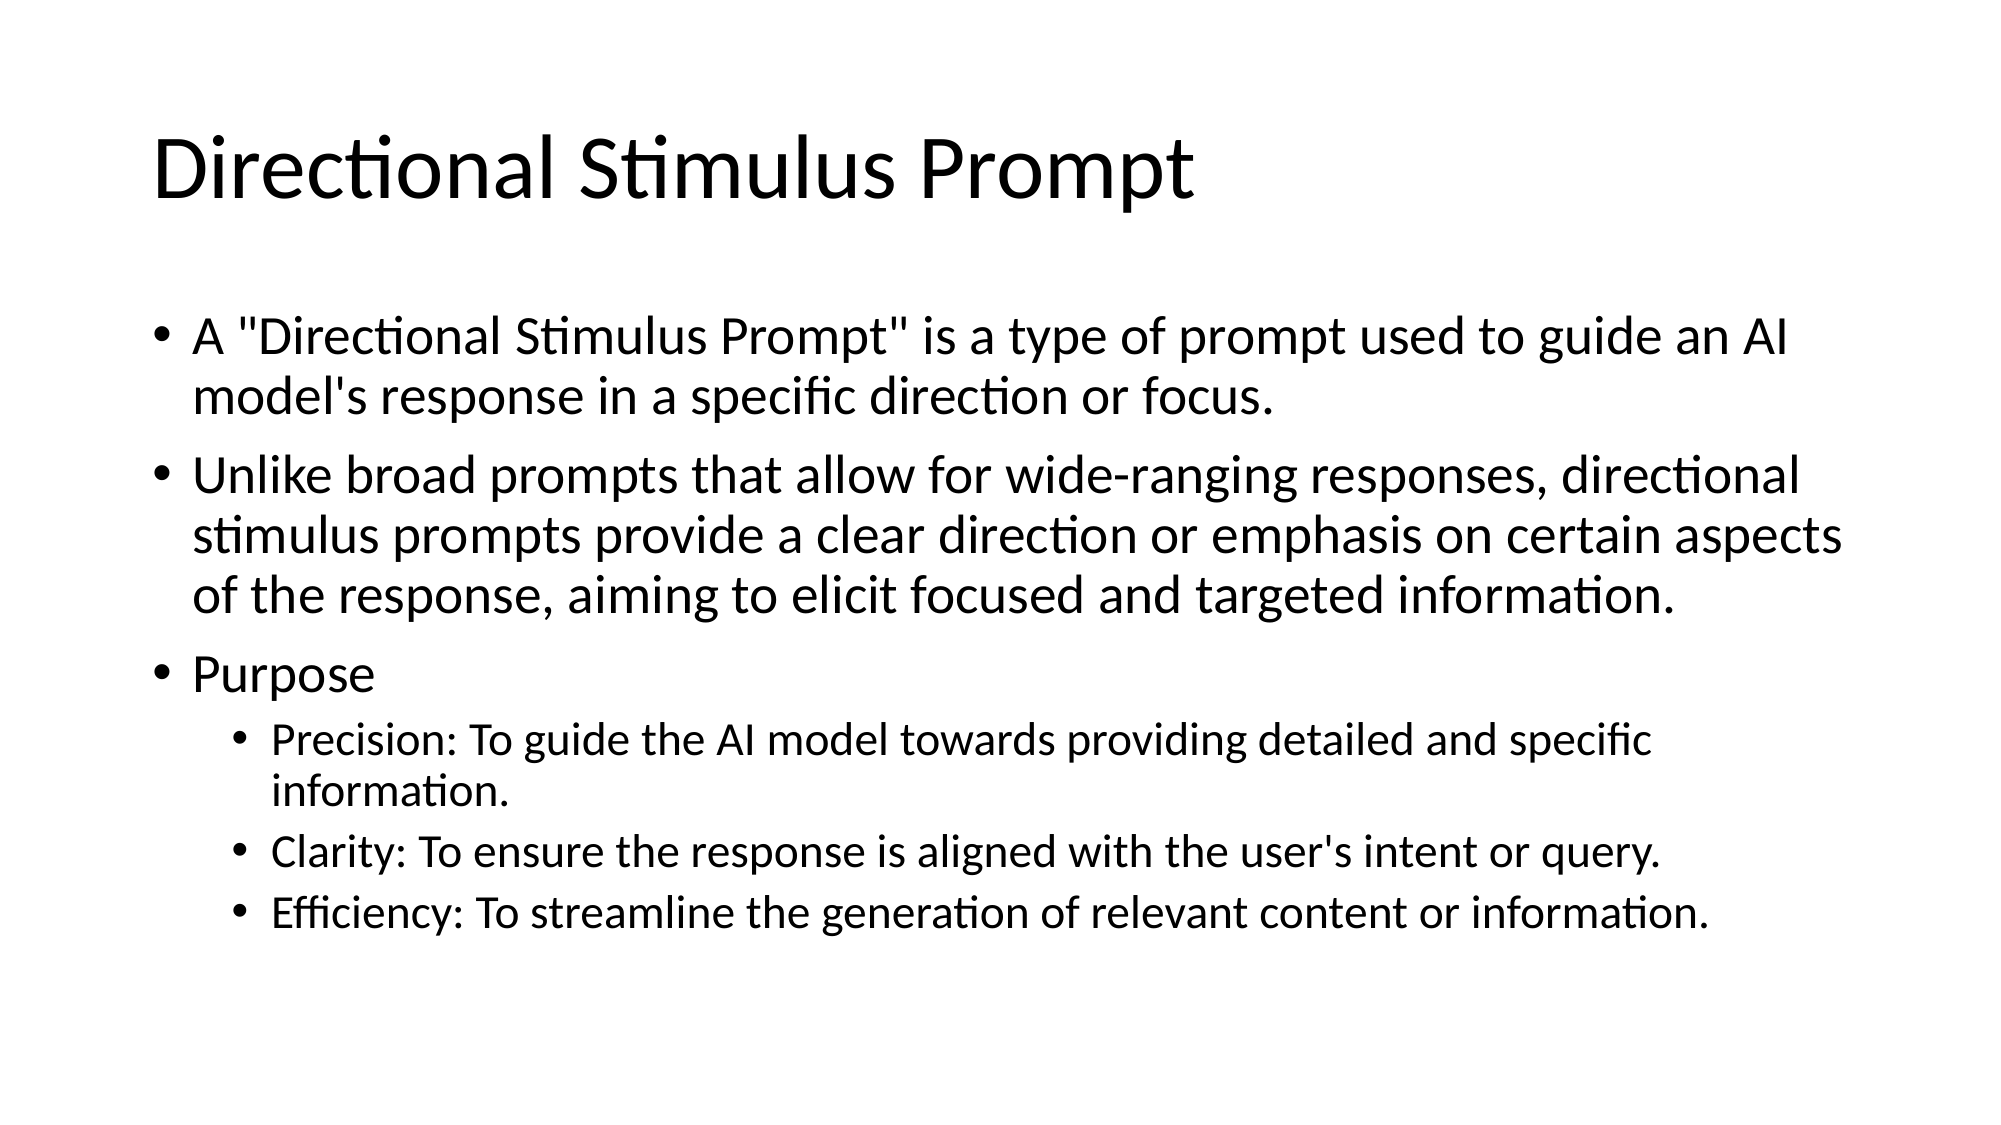

# Directional Stimulus Prompt
A "Directional Stimulus Prompt" is a type of prompt used to guide an AI model's response in a specific direction or focus.
Unlike broad prompts that allow for wide-ranging responses, directional stimulus prompts provide a clear direction or emphasis on certain aspects of the response, aiming to elicit focused and targeted information.
Purpose
Precision: To guide the AI model towards providing detailed and specific information.
Clarity: To ensure the response is aligned with the user's intent or query.
Efficiency: To streamline the generation of relevant content or information.